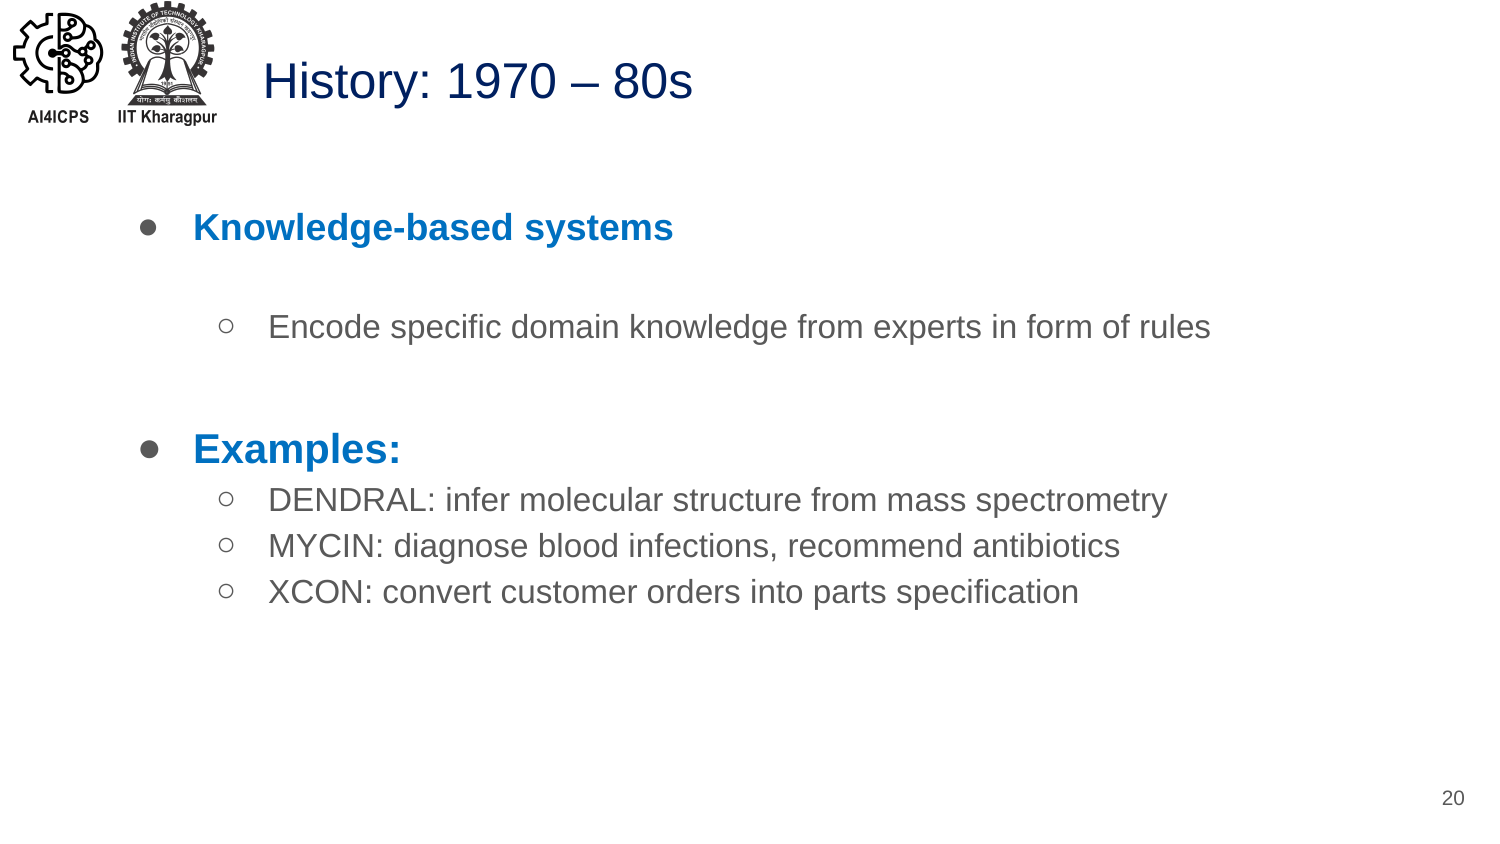

# History: 1970 – 80s
Knowledge-based systems

Encode specific domain knowledge from experts in form of rules

Examples:
DENDRAL: infer molecular structure from mass spectrometry
MYCIN: diagnose blood infections, recommend antibiotics
XCON: convert customer orders into parts specification
20